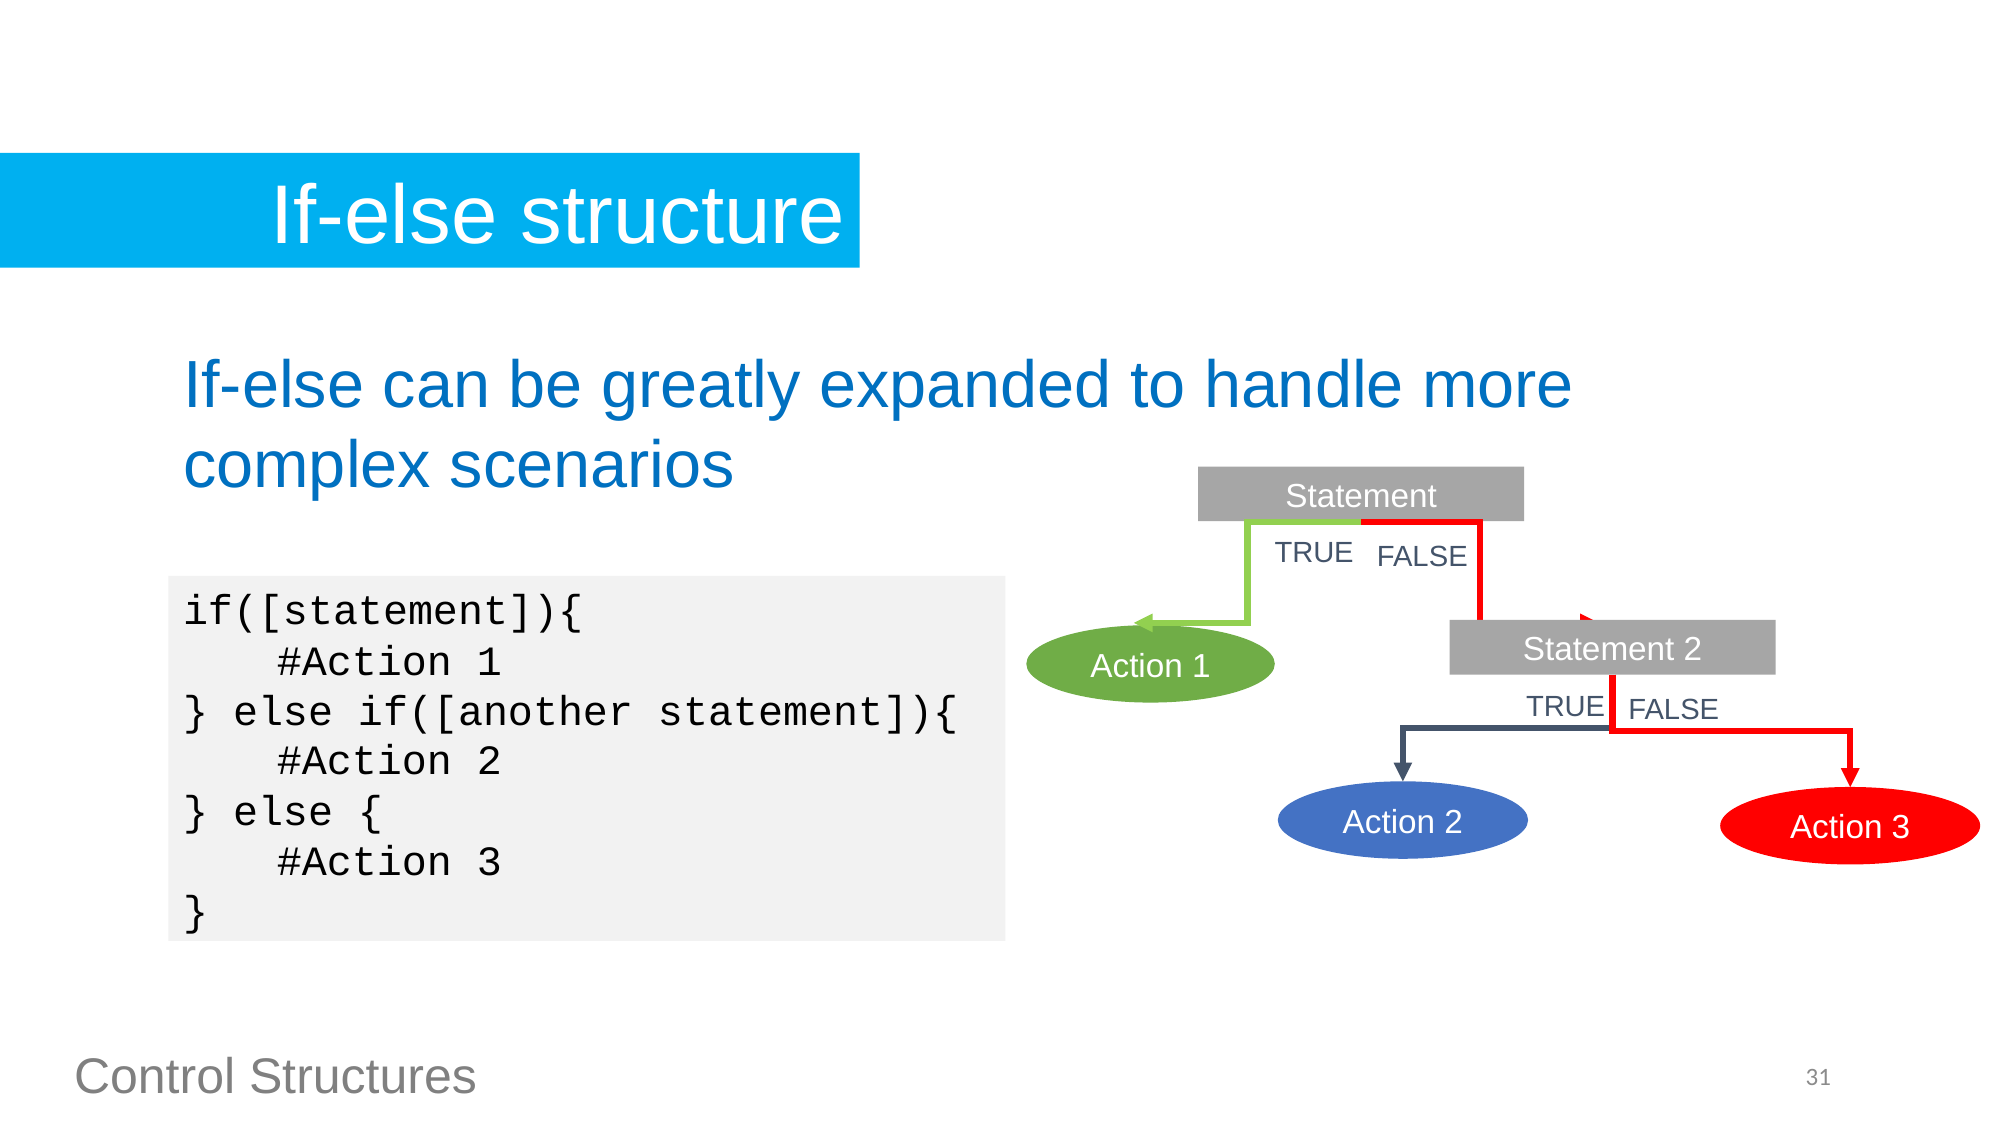

If-else structure
If-else can be greatly expanded to handle more complex scenarios
Statement
TRUE
FALSE
if([statement]){
	#Action 1
} else if([another statement]){
	#Action 2
} else {
	#Action 3
}
Statement 2
Action 1
TRUE
FALSE
Action 2
Action 3
Control Structures
31